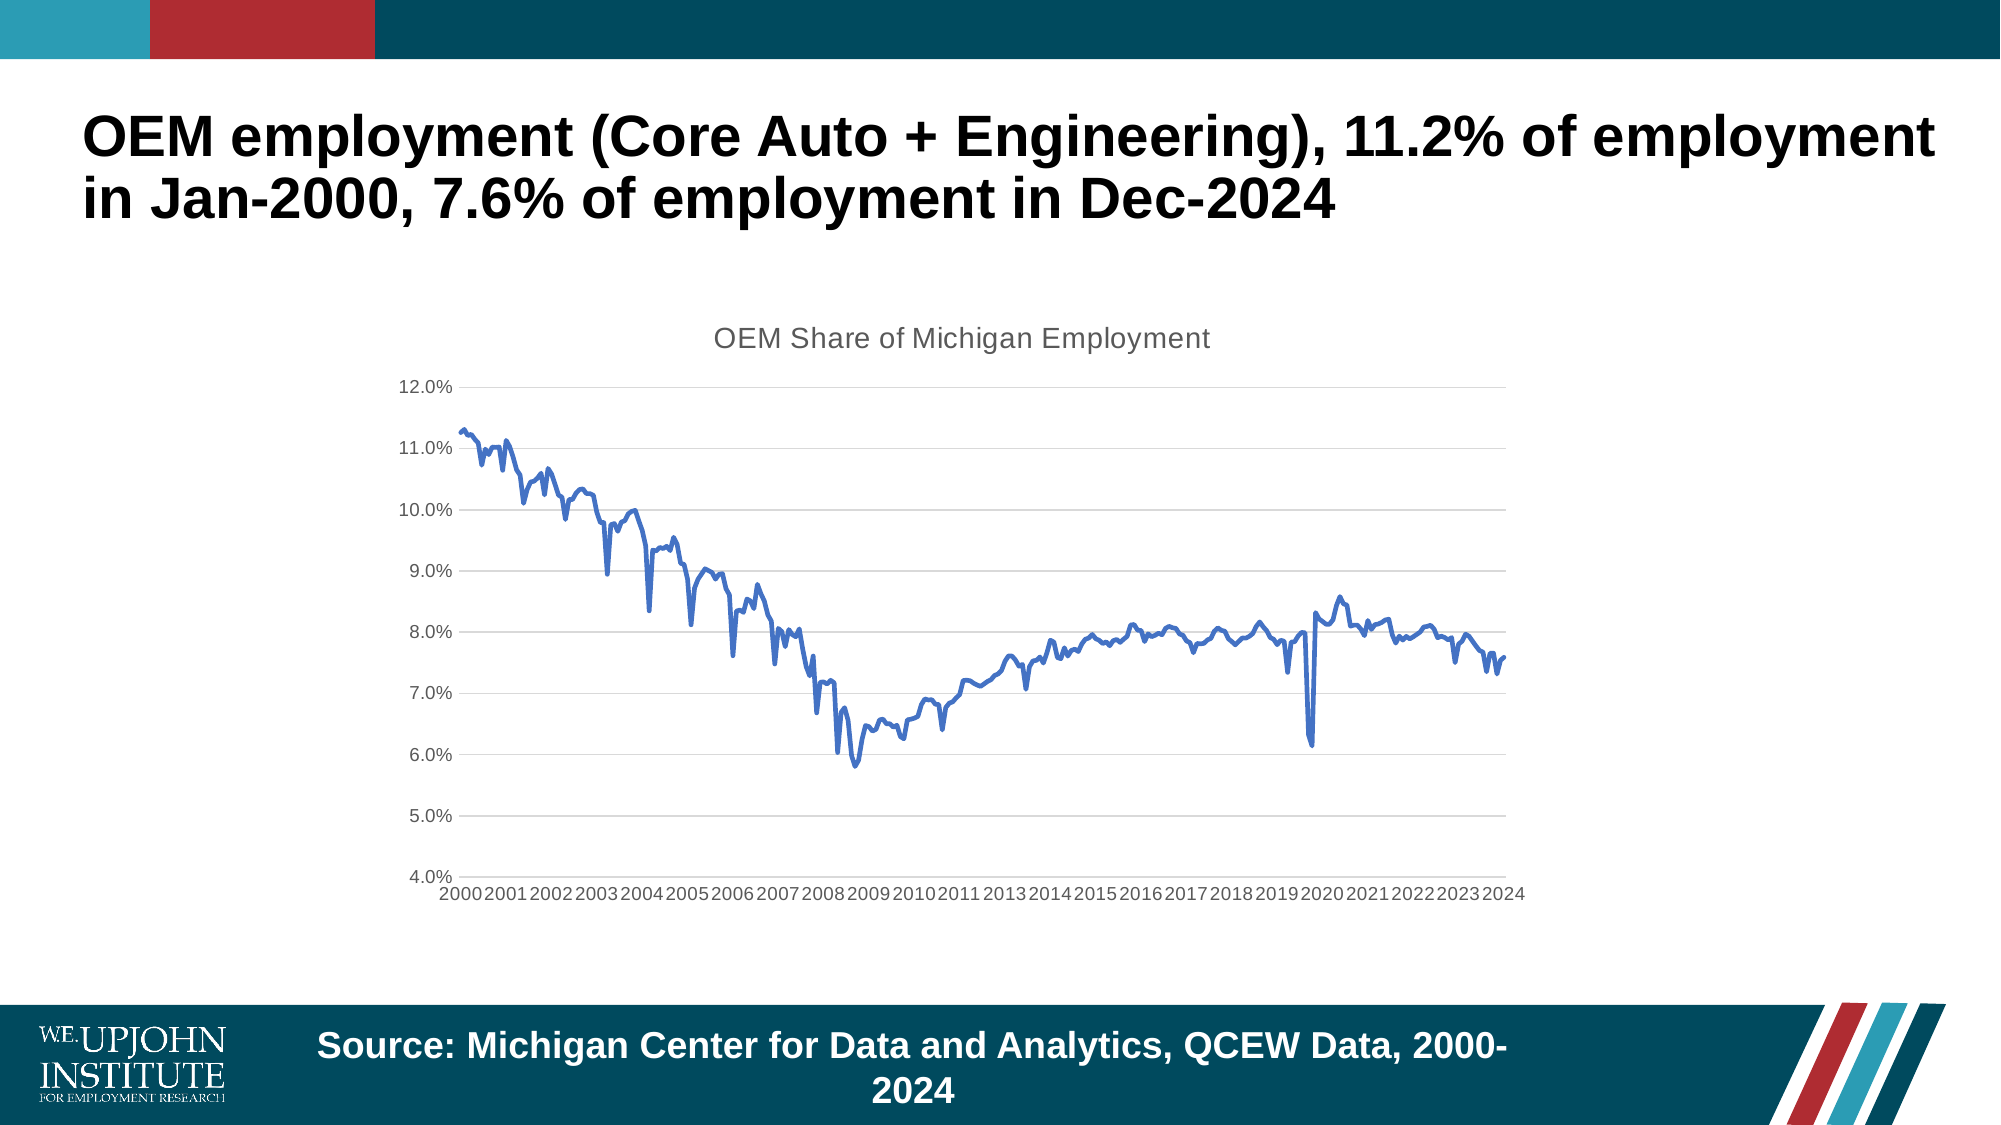

# OEM employment (Core Auto + Engineering), 11.2% of employment in Jan-2000, 7.6% of employment in Dec-2024

### Chart:

| Category | OEM Share of Michigan Employment |
|---|---|
| 2000 | 0.11262128699414274 |
| 2000 | 0.11314016326751443 |
| 2000 | 0.11212161651840347 |
| 2000 | 0.11234045659729967 |
| 2000 | 0.11154006144045962 |
| 2000 | 0.1109119195439231 |
| 2000 | 0.10727927518253402 |
| 2000 | 0.10992363193519504 |
| 2000 | 0.10901920306109315 |
| 2000 | 0.11025398353144146 |
| 2000 | 0.1101966103878069 |
| 2000 | 0.11026232546894203 |
| 2001 | 0.10645786268708603 |
| 2001 | 0.11134433605980765 |
| 2001 | 0.11033098294306007 |
| 2001 | 0.10858509016375047 |
| 2001 | 0.10653485737823087 |
| 2001 | 0.10567229600718281 |
| 2001 | 0.10105462684029715 |
| 2001 | 0.10329957300187698 |
| 2001 | 0.10455033632627346 |
| 2001 | 0.10467730689463513 |
| 2001 | 0.10520227927876002 |
| 2001 | 0.10598153690733575 |
| 2002 | 0.10243195242036593 |
| 2002 | 0.10676206914070492 |
| 2002 | 0.10586522241256678 |
| 2002 | 0.10418992896721568 |
| 2002 | 0.10240081045542429 |
| 2002 | 0.10207480794336211 |
| 2002 | 0.0984241924333213 |
| 2002 | 0.1016946801293219 |
| 2002 | 0.1016809943313162 |
| 2002 | 0.10270364083009557 |
| 2002 | 0.10331045250437657 |
| 2002 | 0.10342483174988122 |
| 2003 | 0.10264639858104925 |
| 2003 | 0.10265523933630154 |
| 2003 | 0.10237962585684547 |
| 2003 | 0.09956996770632391 |
| 2003 | 0.09791733510195029 |
| 2003 | 0.09791895202513305 |
| 2003 | 0.08946597115626342 |
| 2003 | 0.09755964603056348 |
| 2003 | 0.09775182876876194 |
| 2003 | 0.09648930559656596 |
| 2003 | 0.09800237280260873 |
| 2003 | 0.09821389680755596 |
| 2004 | 0.09934608119475437 |
| 2004 | 0.09976470230448693 |
| 2004 | 0.09991790382019958 |
| 2004 | 0.09822205928264569 |
| 2004 | 0.09662236366698121 |
| 2004 | 0.09411316670985952 |
| 2004 | 0.08349315074086767 |
| 2004 | 0.09341255936065485 |
| 2004 | 0.09329306428650332 |
| 2004 | 0.09386042450498522 |
| 2004 | 0.09367203576320293 |
| 2004 | 0.09404764065003966 |
| 2005 | 0.09334655384164685 |
| 2005 | 0.0955141100709156 |
| 2005 | 0.09434729121833163 |
| 2005 | 0.09127564535510978 |
| 2005 | 0.09107724062997512 |
| 2005 | 0.08866274513901223 |
| 2005 | 0.08121845844000183 |
| 2005 | 0.08722774419085295 |
| 2005 | 0.08866968344267043 |
| 2005 | 0.08952885883332755 |
| 2005 | 0.09037910995349402 |
| 2005 | 0.09007166767092992 |
| 2006 | 0.08977492143084148 |
| 2006 | 0.08867213057129478 |
| 2006 | 0.08947854489131862 |
| 2006 | 0.08956650688652947 |
| 2006 | 0.08713416515158476 |
| 2006 | 0.08609699689119114 |
| 2006 | 0.07616345056157052 |
| 2006 | 0.08345642802237313 |
| 2006 | 0.0836237562975135 |
| 2006 | 0.08324502596651606 |
| 2006 | 0.08544217197675175 |
| 2006 | 0.08512290791282315 |
| 2007 | 0.08385839543327059 |
| 2007 | 0.0878412485931266 |
| 2007 | 0.08630414290791649 |
| 2007 | 0.08509440131419663 |
| 2007 | 0.08283785279837251 |
| 2007 | 0.08182122427940006 |
| 2007 | 0.07480940832776724 |
| 2007 | 0.08062357179675893 |
| 2007 | 0.08012738415615205 |
| 2007 | 0.07763784285507862 |
| 2007 | 0.08044187819172254 |
| 2007 | 0.07961249270560669 |
| 2008 | 0.07926044478556592 |
| 2008 | 0.0805523928688604 |
| 2008 | 0.077215477548778 |
| 2008 | 0.07436368101741529 |
| 2008 | 0.07287263175019867 |
| 2008 | 0.07611019875594749 |
| 2008 | 0.06682712057669248 |
| 2008 | 0.07184496119621192 |
| 2008 | 0.07188495791671315 |
| 2008 | 0.07154087253470733 |
| 2008 | 0.07215049295995273 |
| 2008 | 0.07173359596572944 |
| 2009 | 0.06035599917244916 |
| 2009 | 0.06692587962951224 |
| 2009 | 0.0676808983194639 |
| 2009 | 0.06561374168938429 |
| 2009 | 0.059863040784459004 |
| 2009 | 0.058076361352482245 |
| 2009 | 0.0590799296072687 |
| 2009 | 0.062485223332401196 |
| 2009 | 0.06476442607967334 |
| 2009 | 0.06459142895563455 |
| 2009 | 0.06384464009722128 |
| 2009 | 0.06414138234625122 |
| 2010 | 0.06568234458498963 |
| 2010 | 0.06581278040848815 |
| 2010 | 0.0650419532519511 |
| 2010 | 0.06505335404805952 |
| 2010 | 0.06449048077923152 |
| 2010 | 0.06480650238928184 |
| 2010 | 0.06294732096541798 |
| 2010 | 0.06259870166204798 |
| 2010 | 0.06569854995114324 |
| 2010 | 0.0657975313808819 |
| 2010 | 0.06597686102014824 |
| 2010 | 0.06626239478261839 |
| 2011 | 0.06818575089385133 |
| 2011 | 0.06910744869735748 |
| 2011 | 0.06893695490975095 |
| 2011 | 0.06898319021211616 |
| 2011 | 0.06825582297854176 |
| 2011 | 0.06818165420911373 |
| 2011 | 0.06403569262819316 |
| 2011 | 0.06770272133736954 |
| 2011 | 0.06841876116979642 |
| 2011 | 0.06863826818554712 |
| 2011 | 0.06929028770797736 |
| 2011 | 0.0698240467713831 |
| 2012 | 0.07212535062321576 |
| 2012 | 0.07217121986206355 |
| 2012 | 0.07206784385487826 |
| 2012 | 0.07167430212802571 |
| 2012 | 0.07137581240067713 |
| 2012 | 0.07116396275150967 |
| 2012 | 0.07156265483553295 |
| 2012 | 0.07197904465142022 |
| 2012 | 0.07225179547480984 |
| 2012 | 0.07293811563751053 |
| 2012 | 0.07318340141603448 |
| 2012 | 0.07376378702265796 |
| 2013 | 0.07527933516719117 |
| 2013 | 0.07613802374469311 |
| 2013 | 0.07611296364543232 |
| 2013 | 0.0754513510772907 |
| 2013 | 0.07444253898693186 |
| 2013 | 0.07474623699854473 |
| 2013 | 0.07067445030760064 |
| 2013 | 0.07436694232875384 |
| 2013 | 0.07532212477186147 |
| 2013 | 0.07540918369895706 |
| 2013 | 0.07595989196350757 |
| 2013 | 0.07497012520765581 |
| 2014 | 0.07661280033833752 |
| 2014 | 0.07869389116984729 |
| 2014 | 0.07839077038149875 |
| 2014 | 0.07587582112057724 |
| 2014 | 0.07567736196394816 |
| 2014 | 0.07746529217087136 |
| 2014 | 0.07609910086649262 |
| 2014 | 0.07702690087595102 |
| 2014 | 0.07724416102593087 |
| 2014 | 0.07684544582656168 |
| 2014 | 0.07808271246594704 |
| 2014 | 0.0788568829374237 |
| 2015 | 0.079057074160794 |
| 2015 | 0.0796377985338648 |
| 2015 | 0.07895299552378943 |
| 2015 | 0.07867423655323558 |
| 2015 | 0.07815194736533895 |
| 2015 | 0.07843951806756615 |
| 2015 | 0.07779283272926367 |
| 2015 | 0.07862449291859522 |
| 2015 | 0.07882162530228624 |
| 2015 | 0.07834401955860082 |
| 2015 | 0.07886823841505503 |
| 2015 | 0.07932394936321106 |
| 2016 | 0.08117984210187536 |
| 2016 | 0.0812659315304358 |
| 2016 | 0.08033997717642744 |
| 2016 | 0.08028822779176455 |
| 2016 | 0.07847625315581641 |
| 2016 | 0.07973859945905337 |
| 2016 | 0.079278612340787 |
| 2016 | 0.07949820949257212 |
| 2016 | 0.07983271303242867 |
| 2016 | 0.07958651744200232 |
| 2016 | 0.08062783280624457 |
| 2016 | 0.08096016711298899 |
| 2017 | 0.08073380273444425 |
| 2017 | 0.08061818592326732 |
| 2017 | 0.07970742670299609 |
| 2017 | 0.07950845482374558 |
| 2017 | 0.078568560039437 |
| 2017 | 0.07831487379604002 |
| 2017 | 0.07665139543305108 |
| 2017 | 0.07816482425952433 |
| 2017 | 0.07809885260933361 |
| 2017 | 0.0781855709752552 |
| 2017 | 0.07873487834408338 |
| 2017 | 0.07899618807963342 |
| 2018 | 0.08017405799992218 |
| 2018 | 0.08072533391820708 |
| 2018 | 0.08031187465274399 |
| 2018 | 0.08016028786830379 |
| 2018 | 0.07894352872699281 |
| 2018 | 0.0784782168607156 |
| 2018 | 0.07793842605983585 |
| 2018 | 0.07850486406016945 |
| 2018 | 0.07905998050738246 |
| 2018 | 0.07903536384286323 |
| 2018 | 0.0793204332251321 |
| 2018 | 0.07977559807097707 |
| 2019 | 0.08094063306586723 |
| 2019 | 0.08169051836470412 |
| 2019 | 0.0808846510977658 |
| 2019 | 0.08024149450226317 |
| 2019 | 0.07913904911010726 |
| 2019 | 0.07883794723062433 |
| 2019 | 0.07796675251942135 |
| 2019 | 0.07869656144470955 |
| 2019 | 0.07852184531878896 |
| 2019 | 0.07343736896873815 |
| 2019 | 0.07838465854202956 |
| 2019 | 0.07844186242666637 |
| 2020 | 0.0793768010168165 |
| 2020 | 0.0799708000789129 |
| 2020 | 0.07990820036034009 |
| 2020 | 0.06324165063619719 |
| 2020 | 0.06142727271807971 |
| 2020 | 0.08321589382668329 |
| 2020 | 0.08216717258341343 |
| 2020 | 0.08176474156217453 |
| 2020 | 0.08131393350814968 |
| 2020 | 0.08131257429330348 |
| 2020 | 0.08204854304937391 |
| 2020 | 0.08437056624639991 |
| 2021 | 0.08583327772729958 |
| 2021 | 0.08464923387805864 |
| 2021 | 0.08444796162464681 |
| 2021 | 0.08099485282770487 |
| 2021 | 0.08116674633958075 |
| 2021 | 0.08115320709116625 |
| 2021 | 0.08048927097781998 |
| 2021 | 0.07943844941557589 |
| 2021 | 0.08192154261171107 |
| 2021 | 0.08046762337433909 |
| 2021 | 0.08123653602241962 |
| 2021 | 0.08134589657732967 |
| 2022 | 0.08161257189299573 |
| 2022 | 0.08200229261787448 |
| 2022 | 0.08213241564966718 |
| 2022 | 0.07957513251228997 |
| 2022 | 0.07822354724855086 |
| 2022 | 0.07937655670541426 |
| 2022 | 0.07871313078100363 |
| 2022 | 0.07932196531260305 |
| 2022 | 0.07892205672263182 |
| 2022 | 0.07926133523072787 |
| 2022 | 0.07964723090177998 |
| 2022 | 0.08003602415582242 |
| 2023 | 0.08086192586476415 |
| 2023 | 0.08095203215189242 |
| 2023 | 0.0811507715471791 |
| 2023 | 0.08049302668769845 |
| 2023 | 0.07909650902685583 |
| 2023 | 0.07936167134554767 |
| 2023 | 0.07914208965579819 |
| 2023 | 0.07875905166163916 |
| 2023 | 0.07913254690560138 |
| 2023 | 0.07503285432863951 |
| 2023 | 0.07807085895315696 |
| 2023 | 0.07853133690454264 |
| 2024 | 0.07968242511728618 |
| 2024 | 0.07934038431778524 |
| 2024 | 0.07853288962698278 |
| 2024 | 0.07773096158955574 |
| 2024 | 0.0770095142470831 |
| 2024 | 0.07676103566627256 |
| 2024 | 0.07353588133489937 |
| 2024 | 0.0765599500976944 |
| 2024 | 0.07657677654679154 |
| 2024 | 0.07317338617173123 |
| 2024 | 0.0754085136141598 |
| 2024 | 0.07591530382009534 |
Source: Michigan Center for Data and Analytics, QCEW Data, 2000-2024